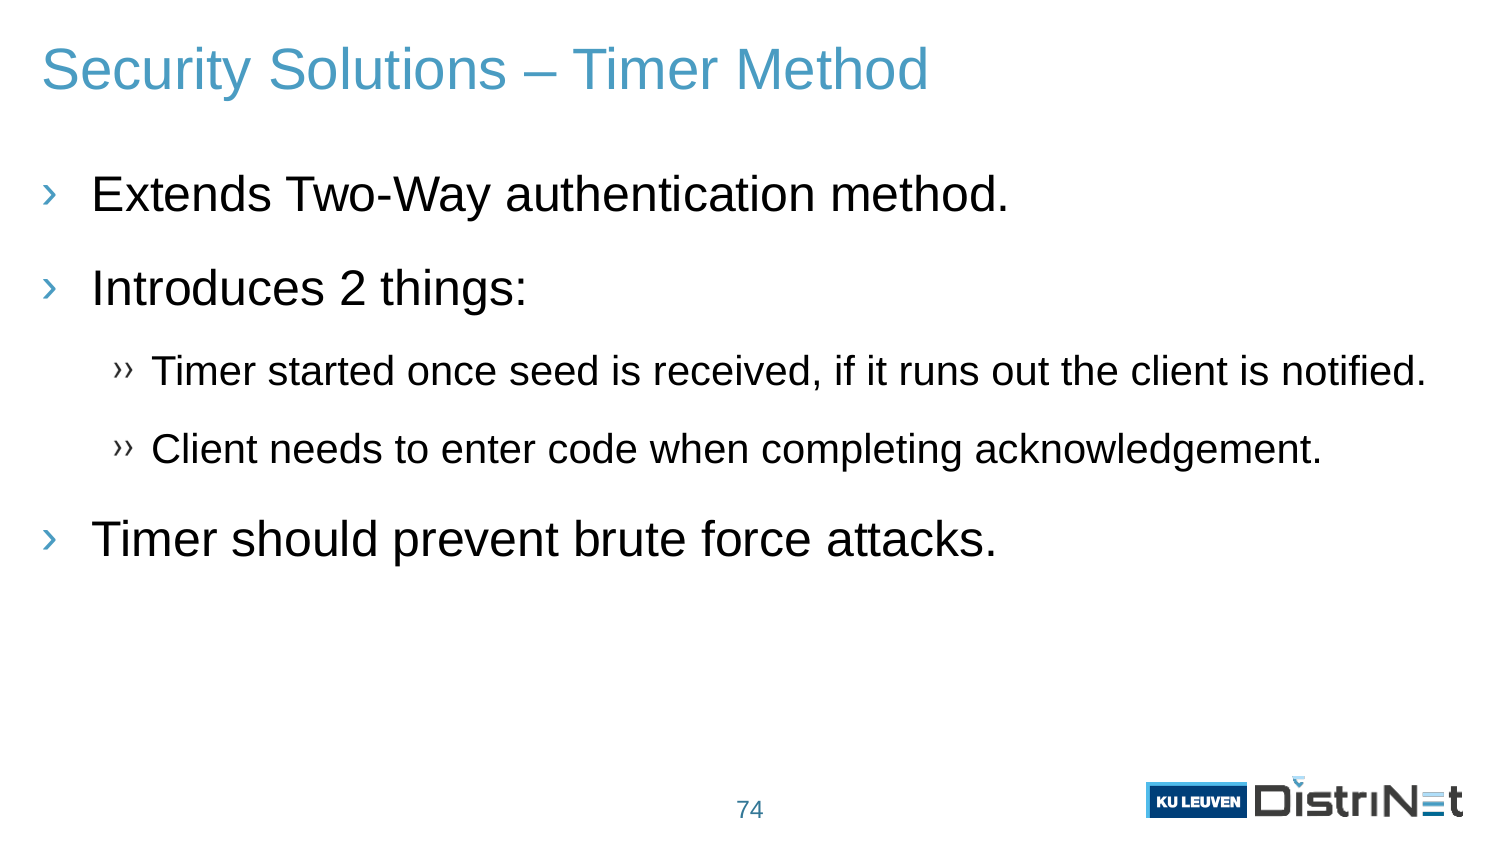

# Security Solutions – Timer Method
Extends Two-Way authentication method.
Introduces 2 things:
Timer started once seed is received, if it runs out the client is notified.
Client needs to enter code when completing acknowledgement.
Timer should prevent brute force attacks.

74